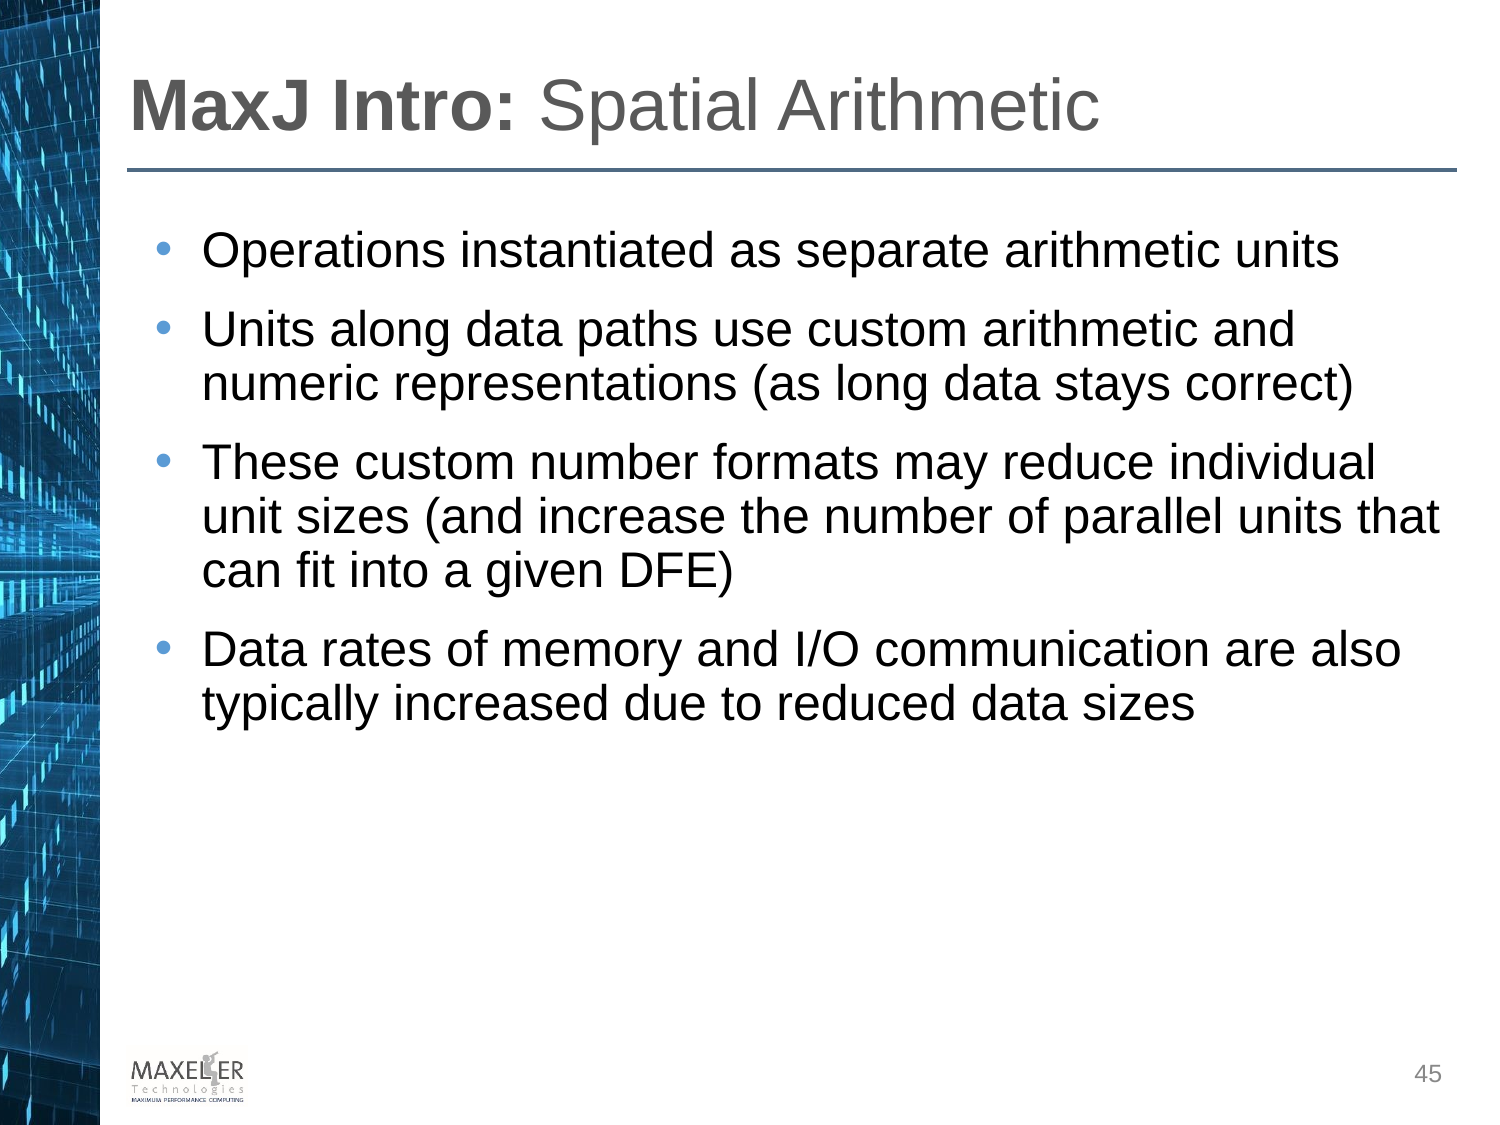

MaxJ Intro: Spatial Arithmetic

Operations instantiated as separate arithmetic units
Units along data paths use custom arithmetic and numeric representations (as long data stays correct)
These custom number formats may reduce individual unit sizes (and increase the number of parallel units that can fit into a given DFE)
Data rates of memory and I/O communication are also typically increased due to reduced data sizes
45